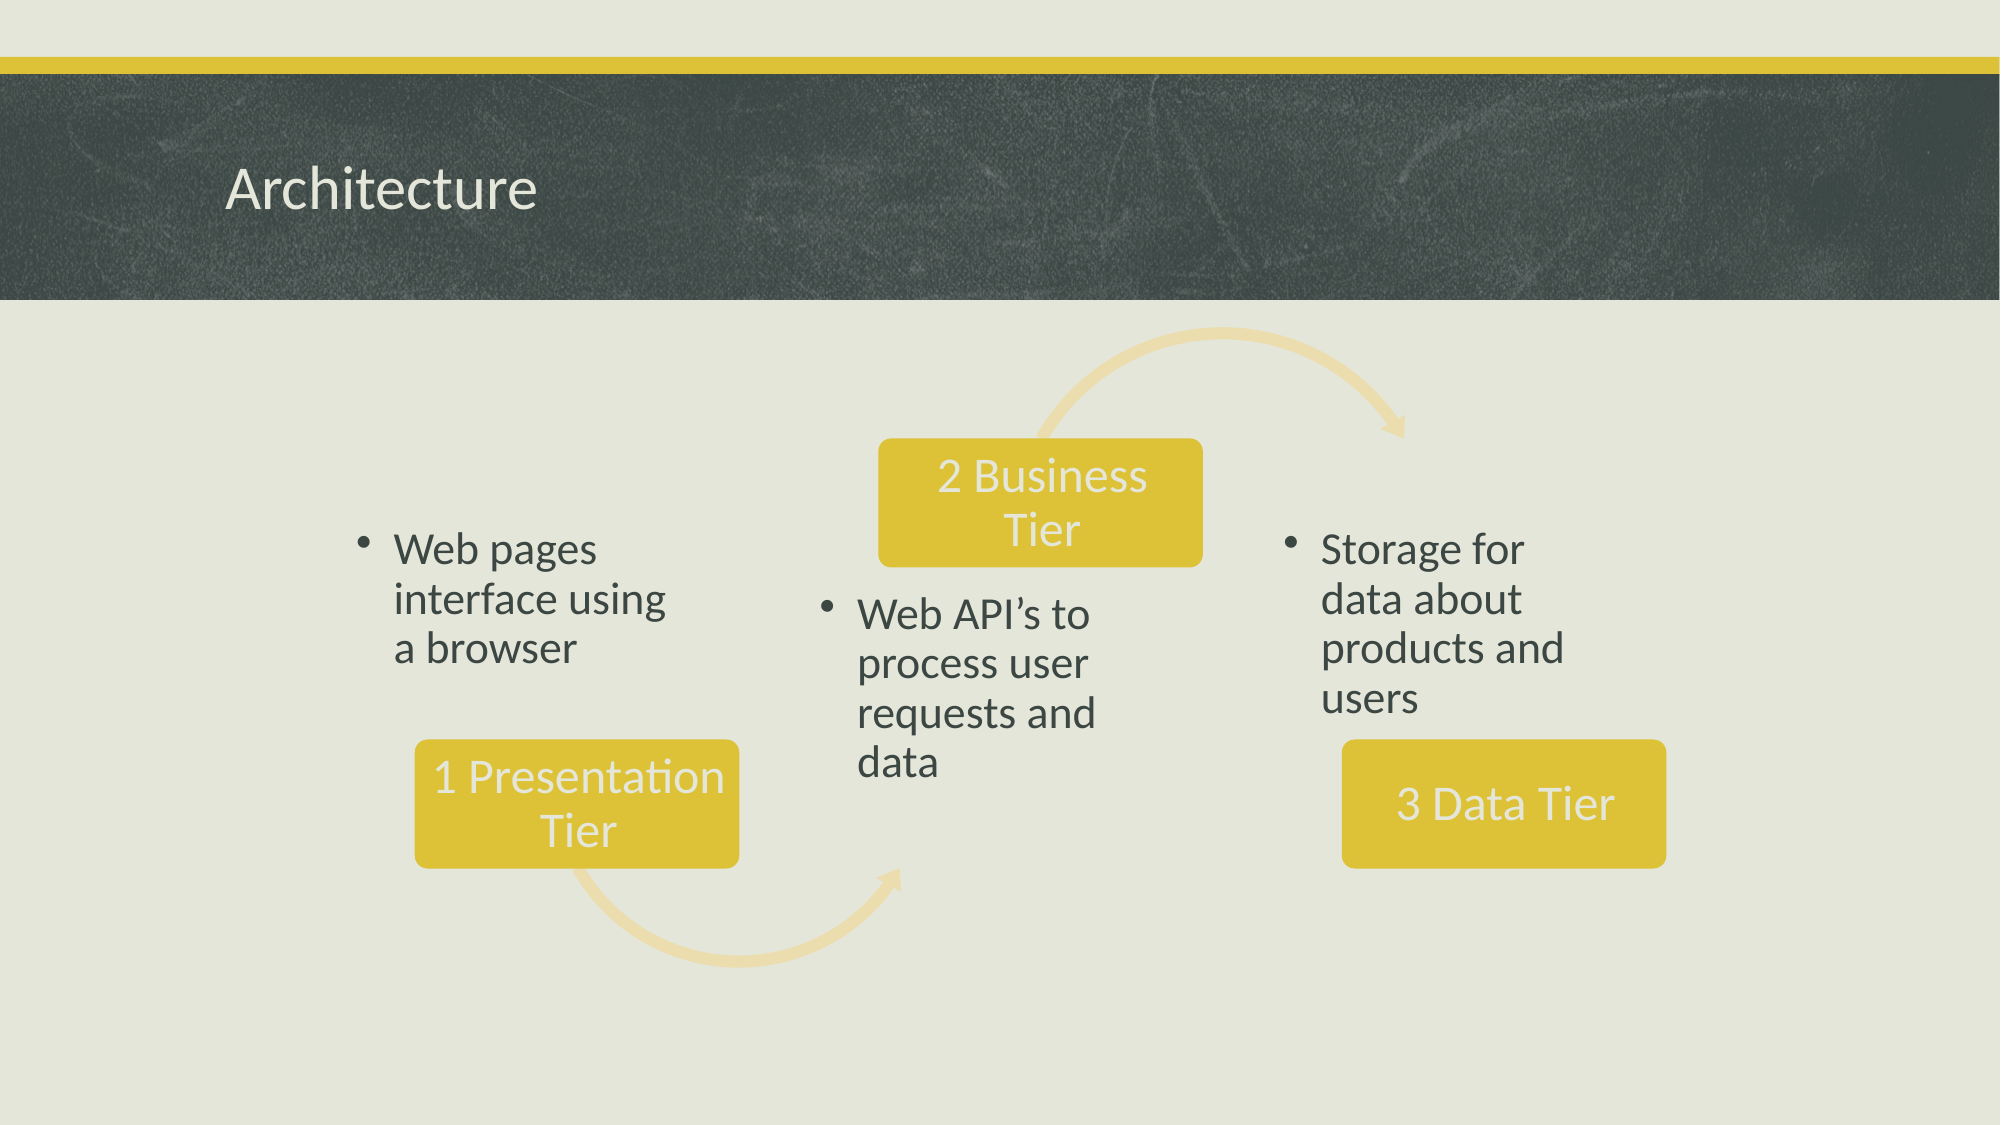

# Architecture
Web pages interface using a browser
1 Presentation Tier
Web API’s to process user requests and data
2 Business Tier
Storage for data about products and users
3 Data Tier